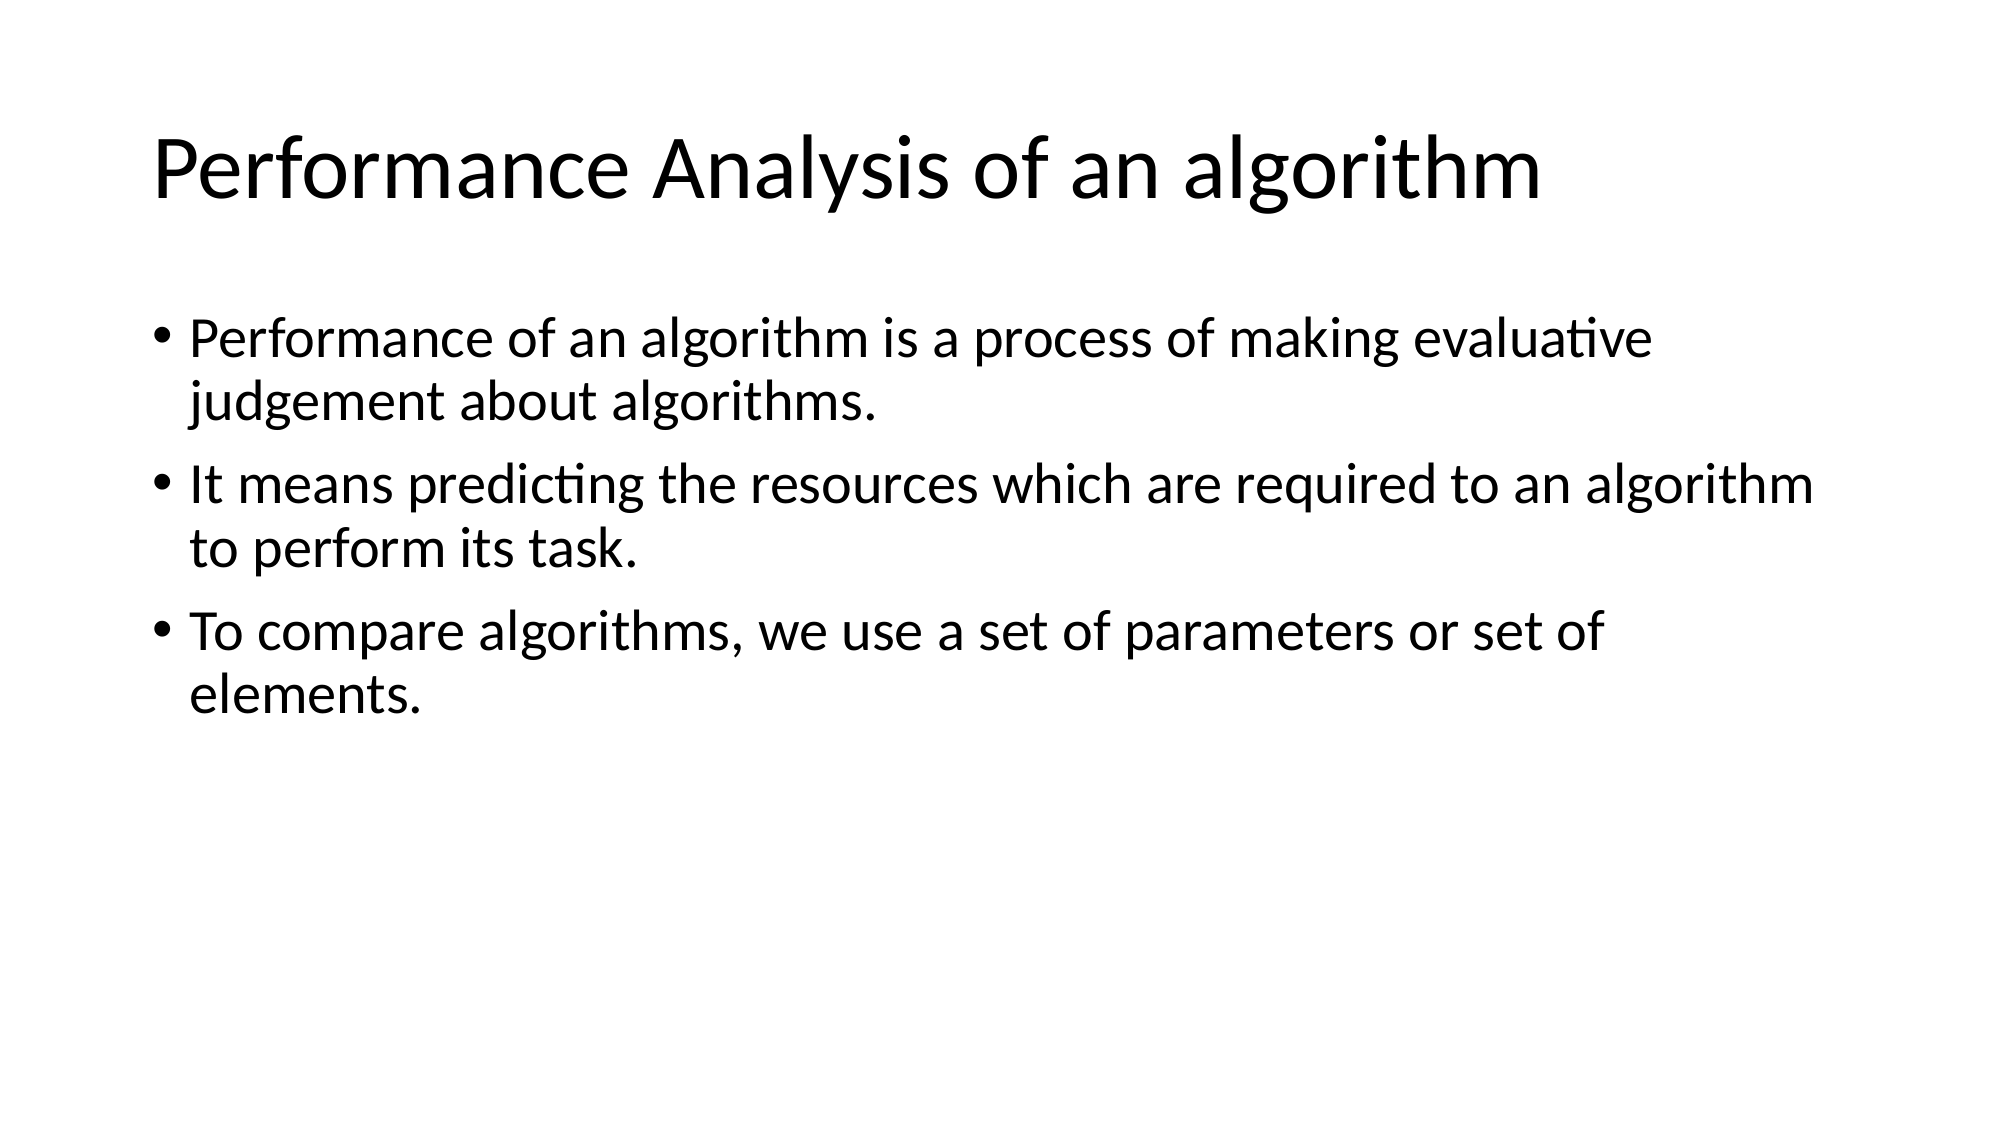

# Performance Analysis of an algorithm
Performance of an algorithm is a process of making evaluative judgement about algorithms.
It means predicting the resources which are required to an algorithm to perform its task.
To compare algorithms, we use a set of parameters or set of elements.